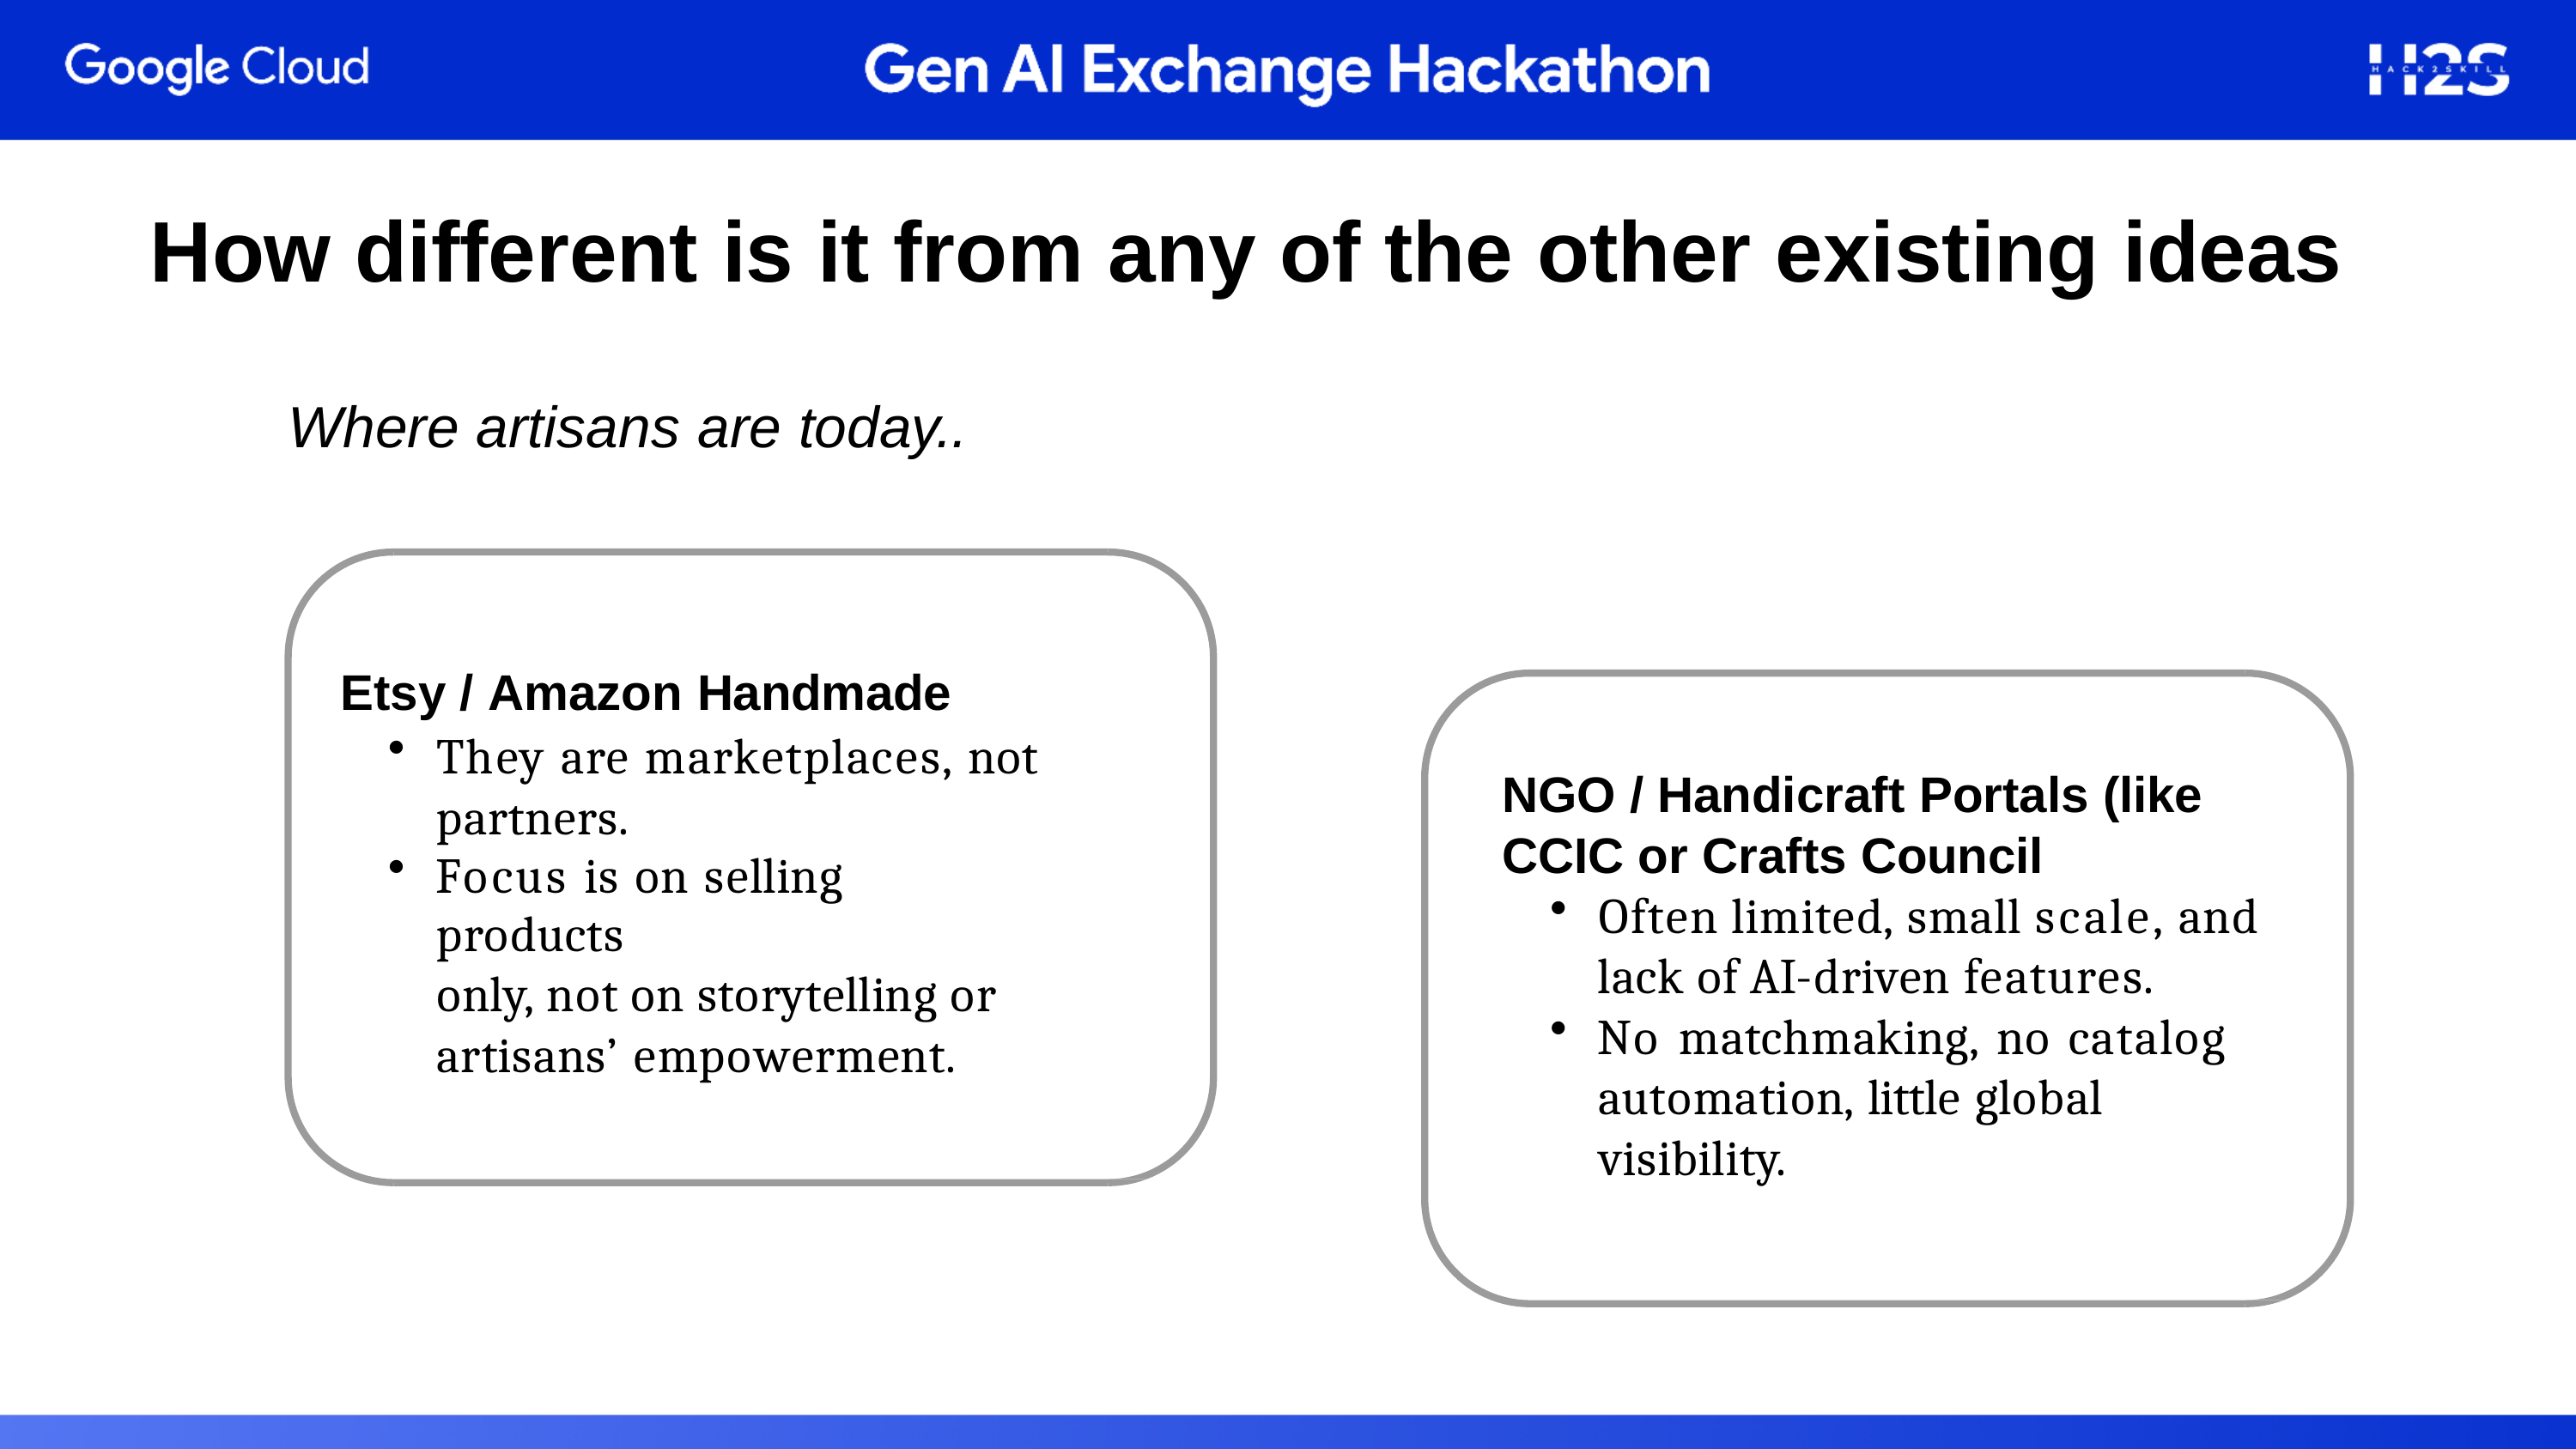

# How different is it from any of the other existing ideas
Where artisans are today..

Etsy / Amazon Handmade
They are marketplaces, not partners.
Focus is on selling products
only, not on storytelling or artisans’ empowerment.
NGO / Handicraft Portals (like CCIC or Crafts Council
Often limited, small scale, and lack of AI-driven features.
No matchmaking, no catalog automation, little global visibility.